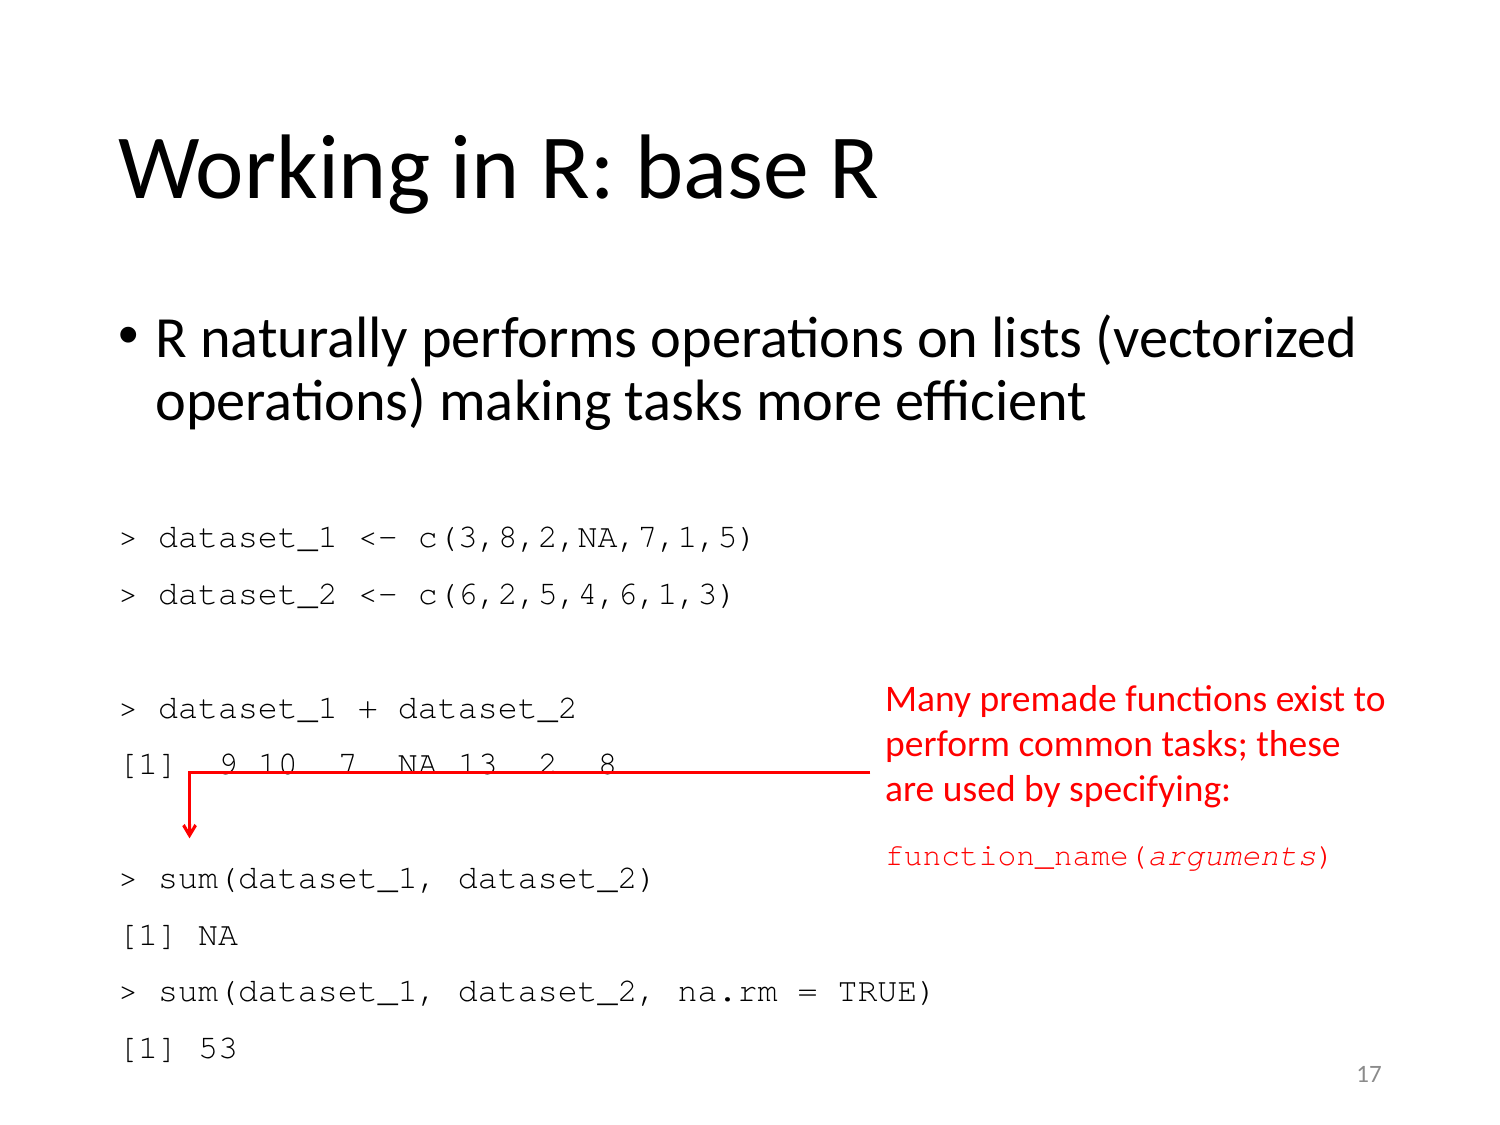

# Working in R: base R
R naturally performs operations on lists (vectorized operations) making tasks more efficient

> dataset_1 <- c(3,8,2,NA,7,1,5)
> dataset_2 <- c(6,2,5,4,6,1,3)

> dataset_1 + dataset_2
[1]  9 10  7  NA 13  2  8

> sum(dataset_1, dataset_2)
[1] NA
> sum(dataset_1, dataset_2, na.rm = TRUE)
[1] 53
Many premade functions exist to perform common tasks; these are used by specifying:
function_name(arguments)
17